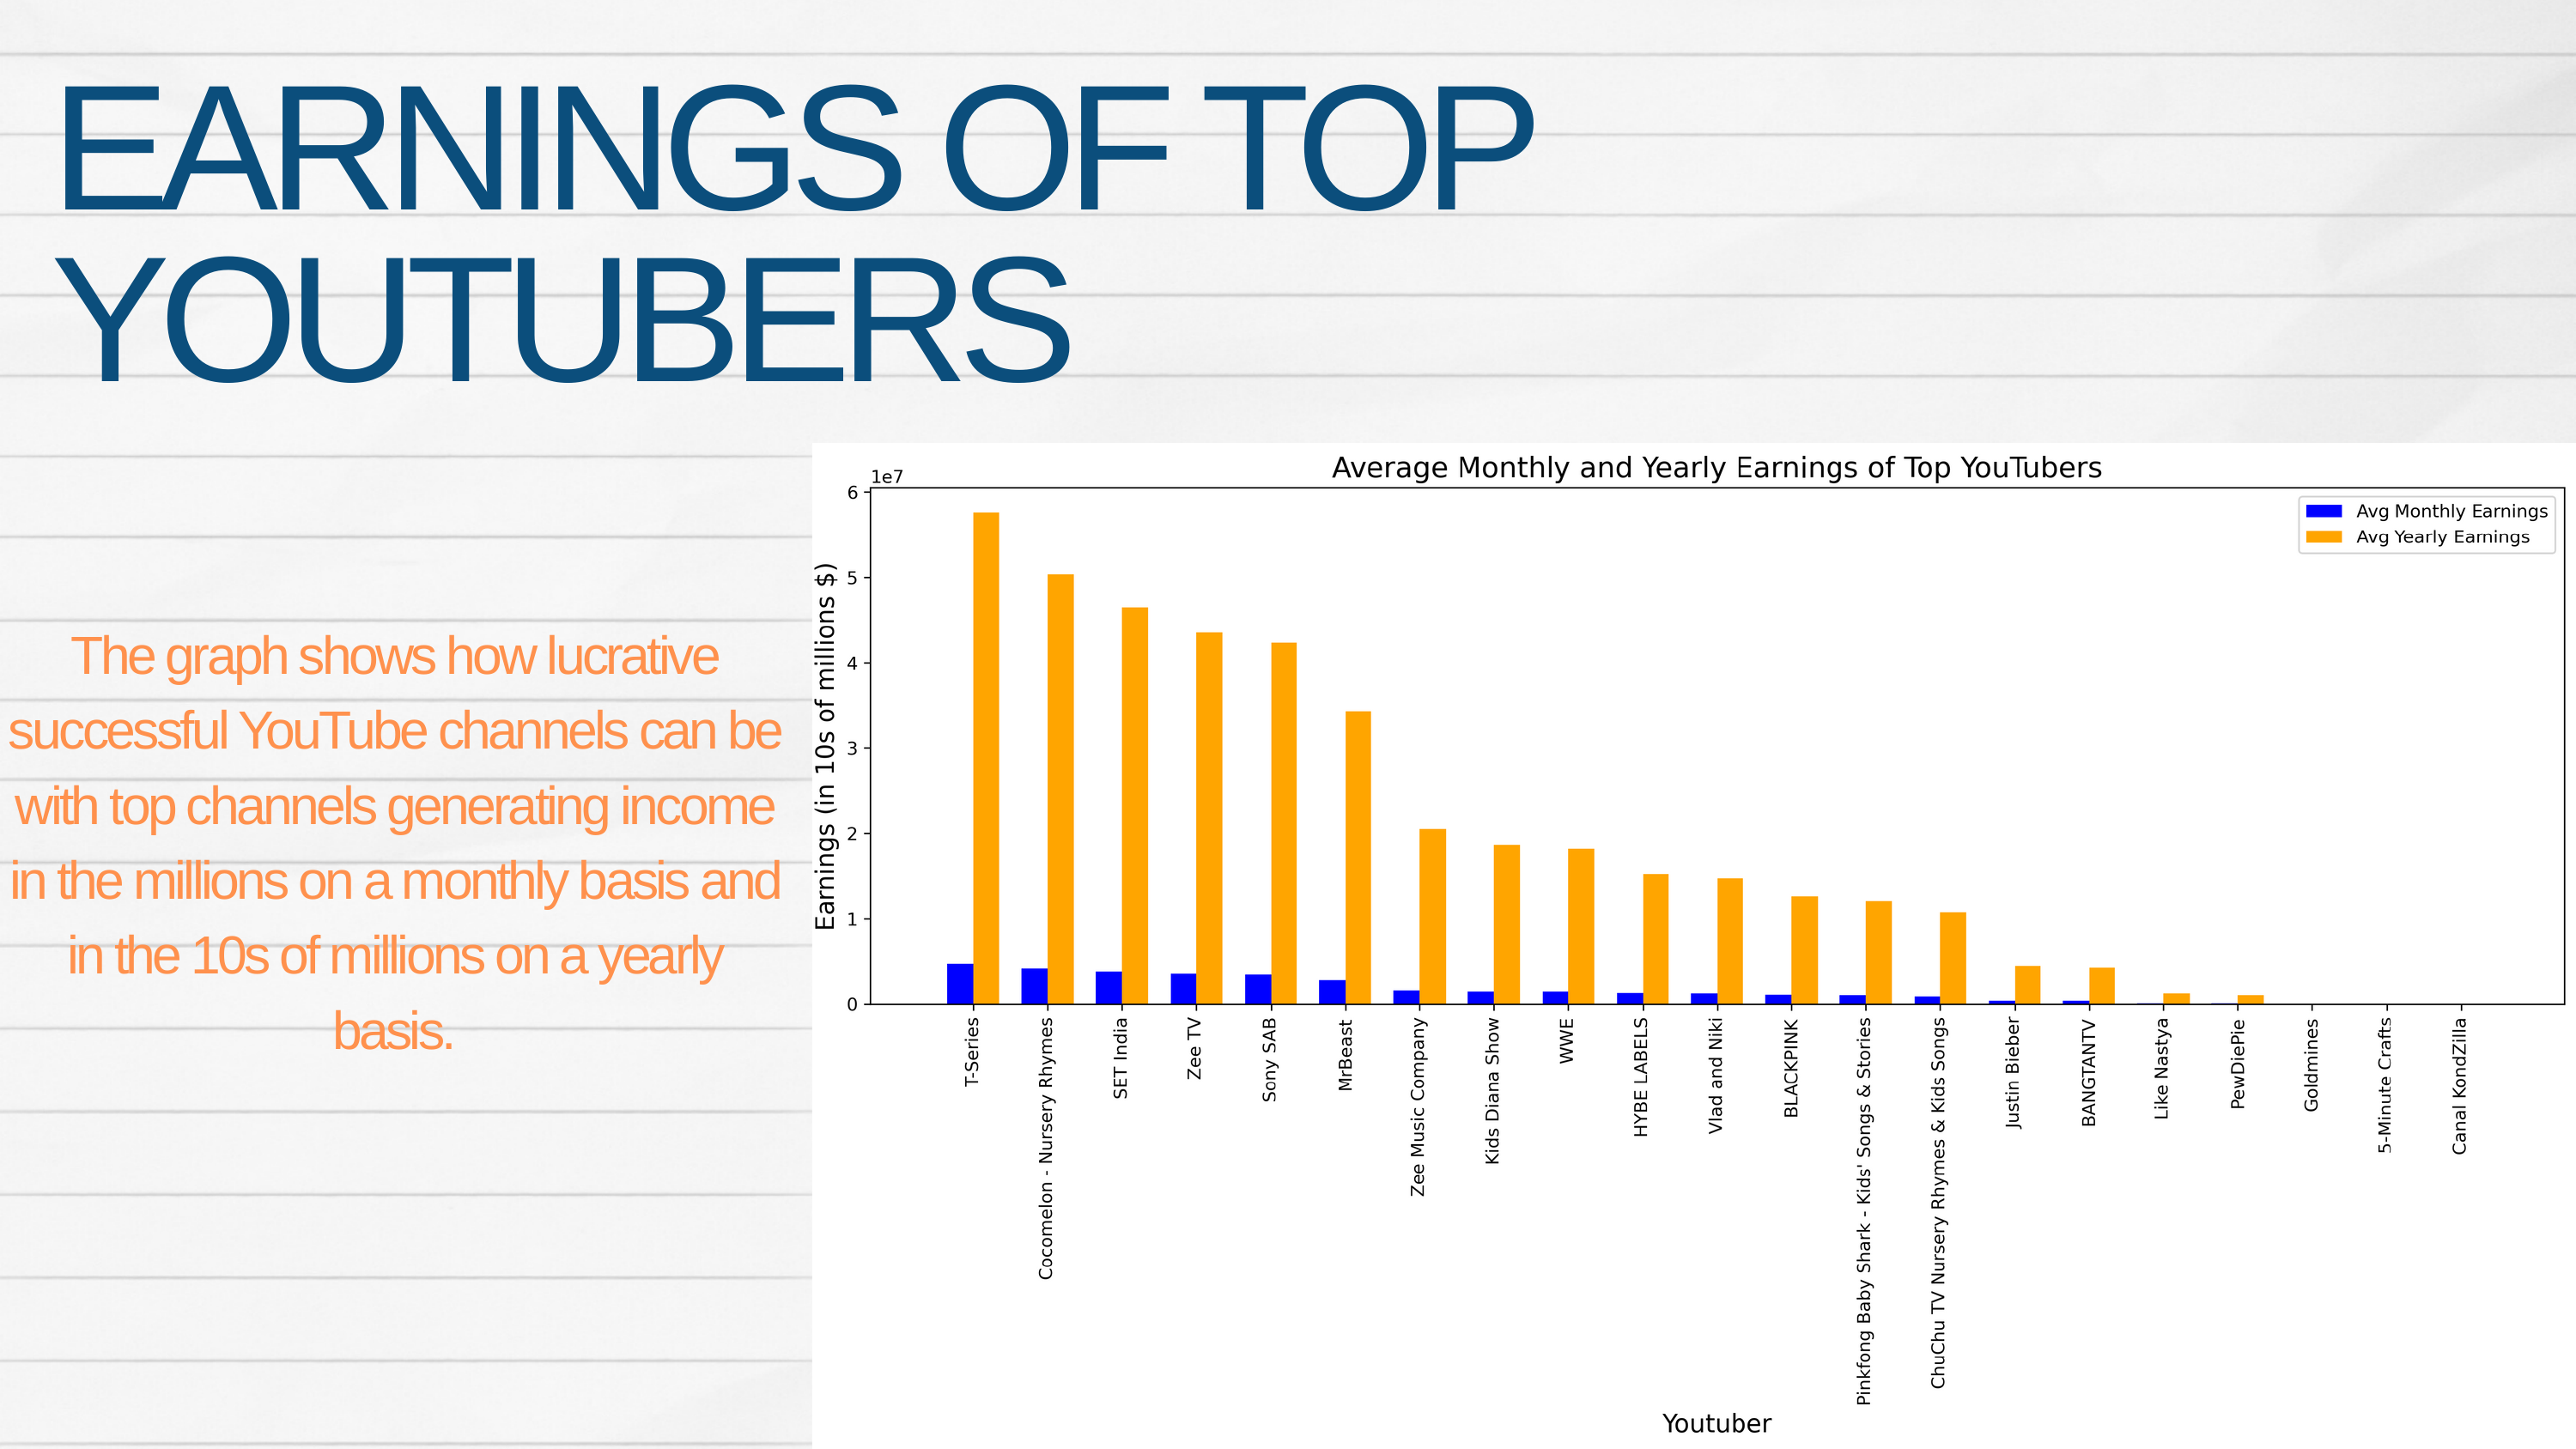

EARNINGS OF TOP YOUTUBERS

The graph shows how lucrative successful YouTube channels can be with top channels generating income in the millions on a monthly basis and in the 10s of millions on a yearly basis.